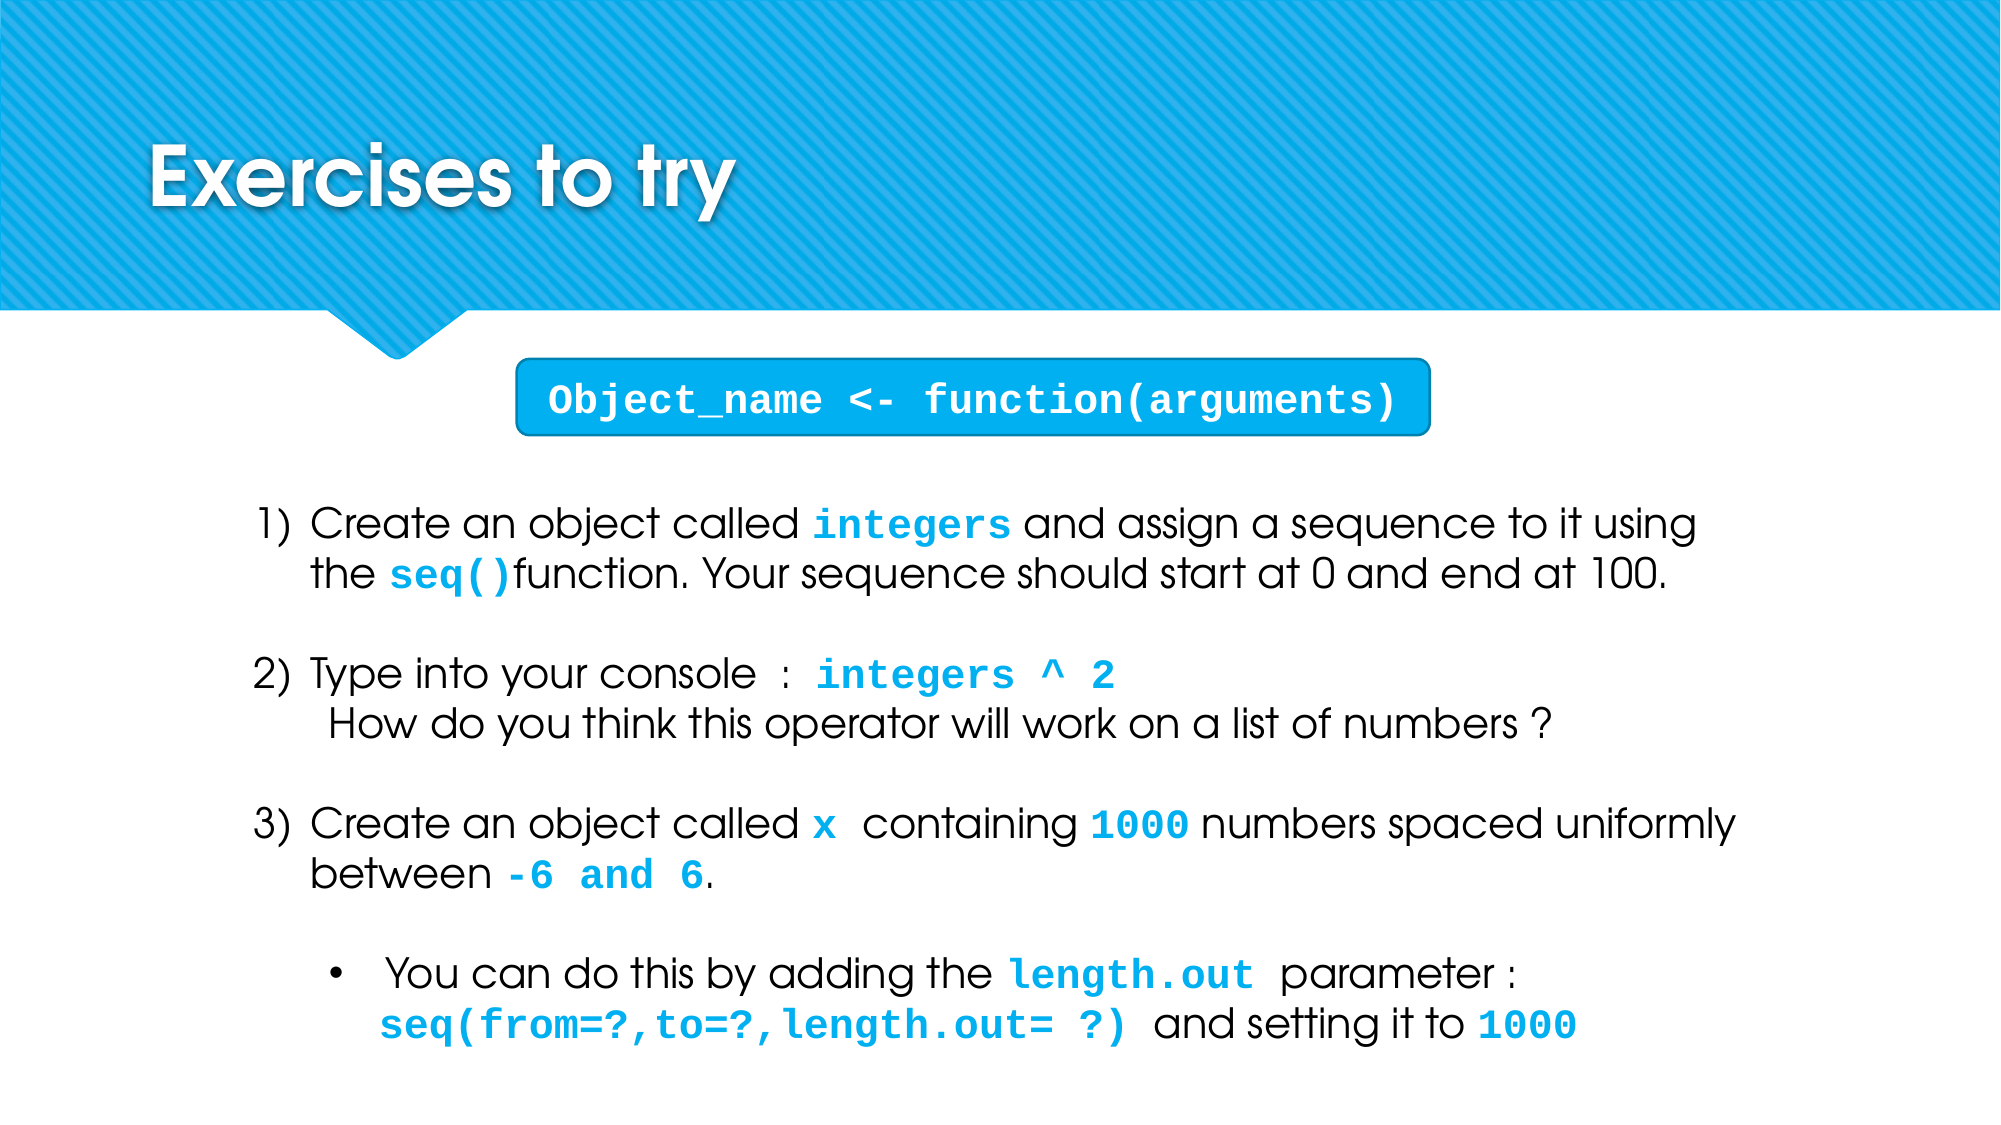

# Exercises to try
Object_name <- function(arguments)
Create an object called integers and assign a sequence to it using the seq()function. Your sequence should start at 0 and end at 100.

Type into your console  :  integers ^ 2
How do you think this operator will work on a list of numbers ?

Create an object called x containing 1000 numbers spaced uniformly between -6 and 6.

You can do this by adding the length.out parameter :
  seq(from=?,to=?,length.out= ?) and setting it to 1000